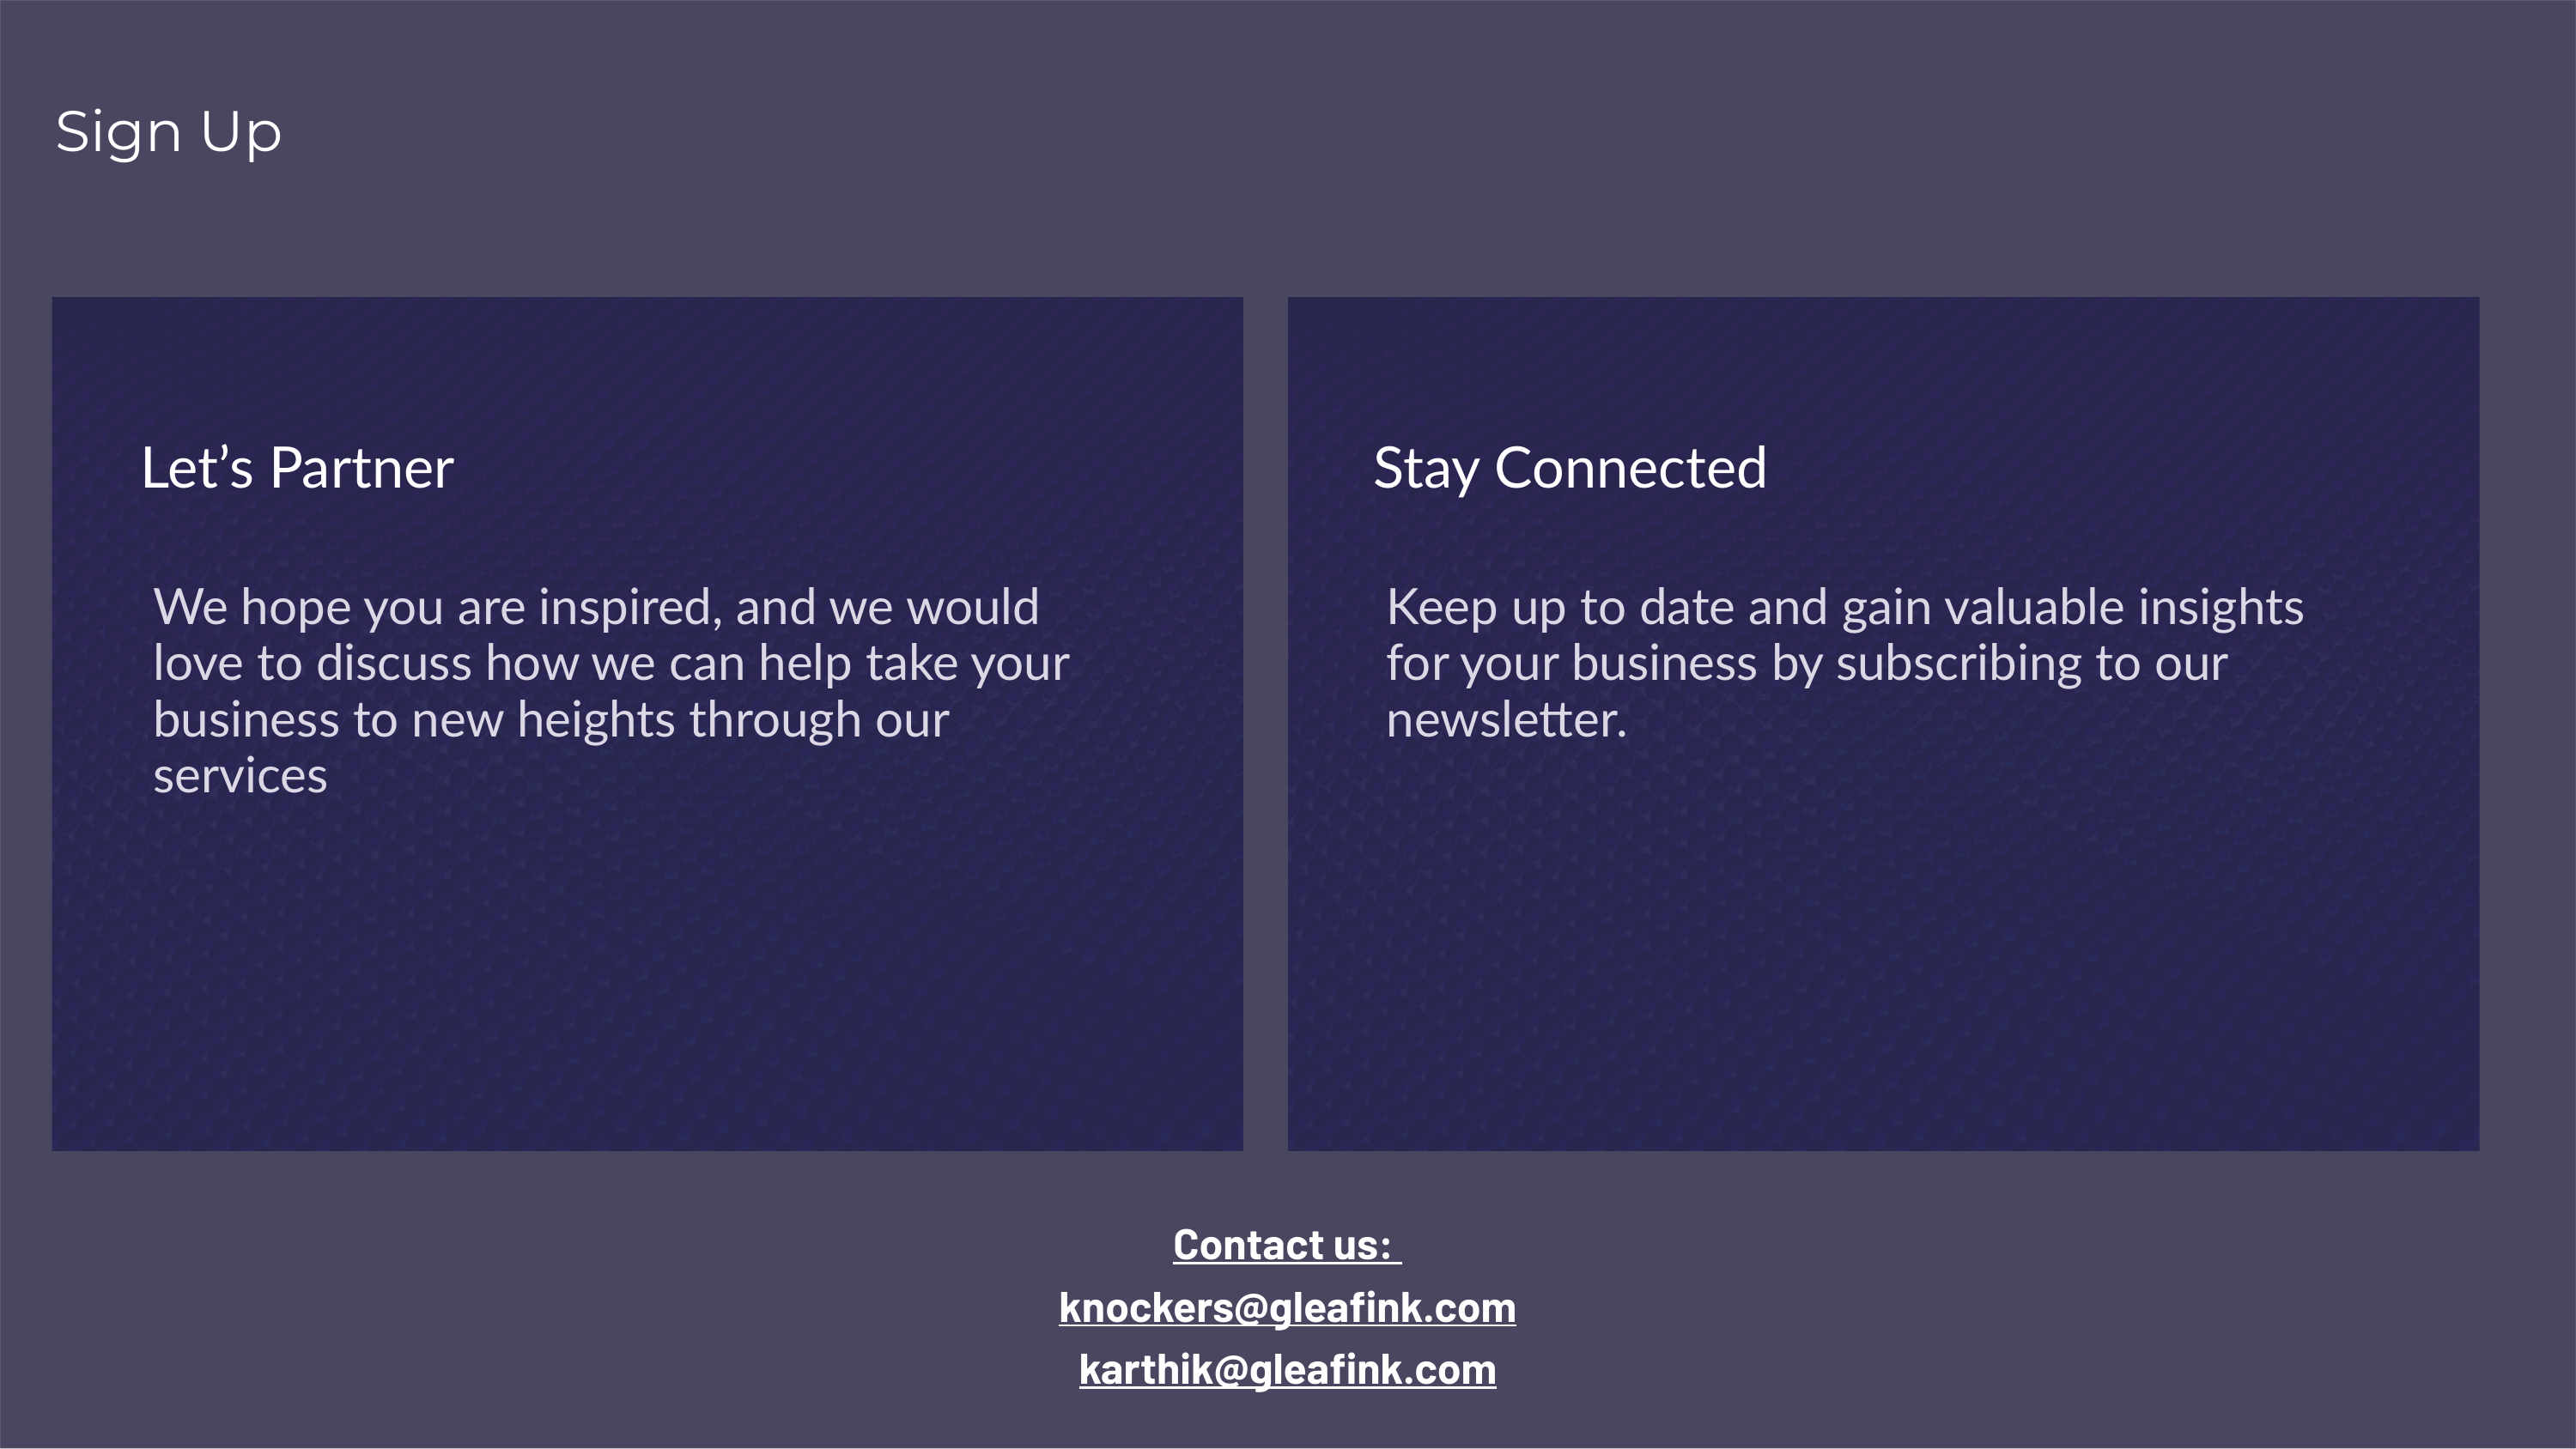

Sign Up

Let’s Partner
Stay Connected
We hope you are inspired, and we would love to discuss how we can help take your business to new heights through our services
Keep up to date and gain valuable insights for your business by subscribing to our newsletter.
Contact us:
knockers@gleafink.com
karthik@gleafink.com